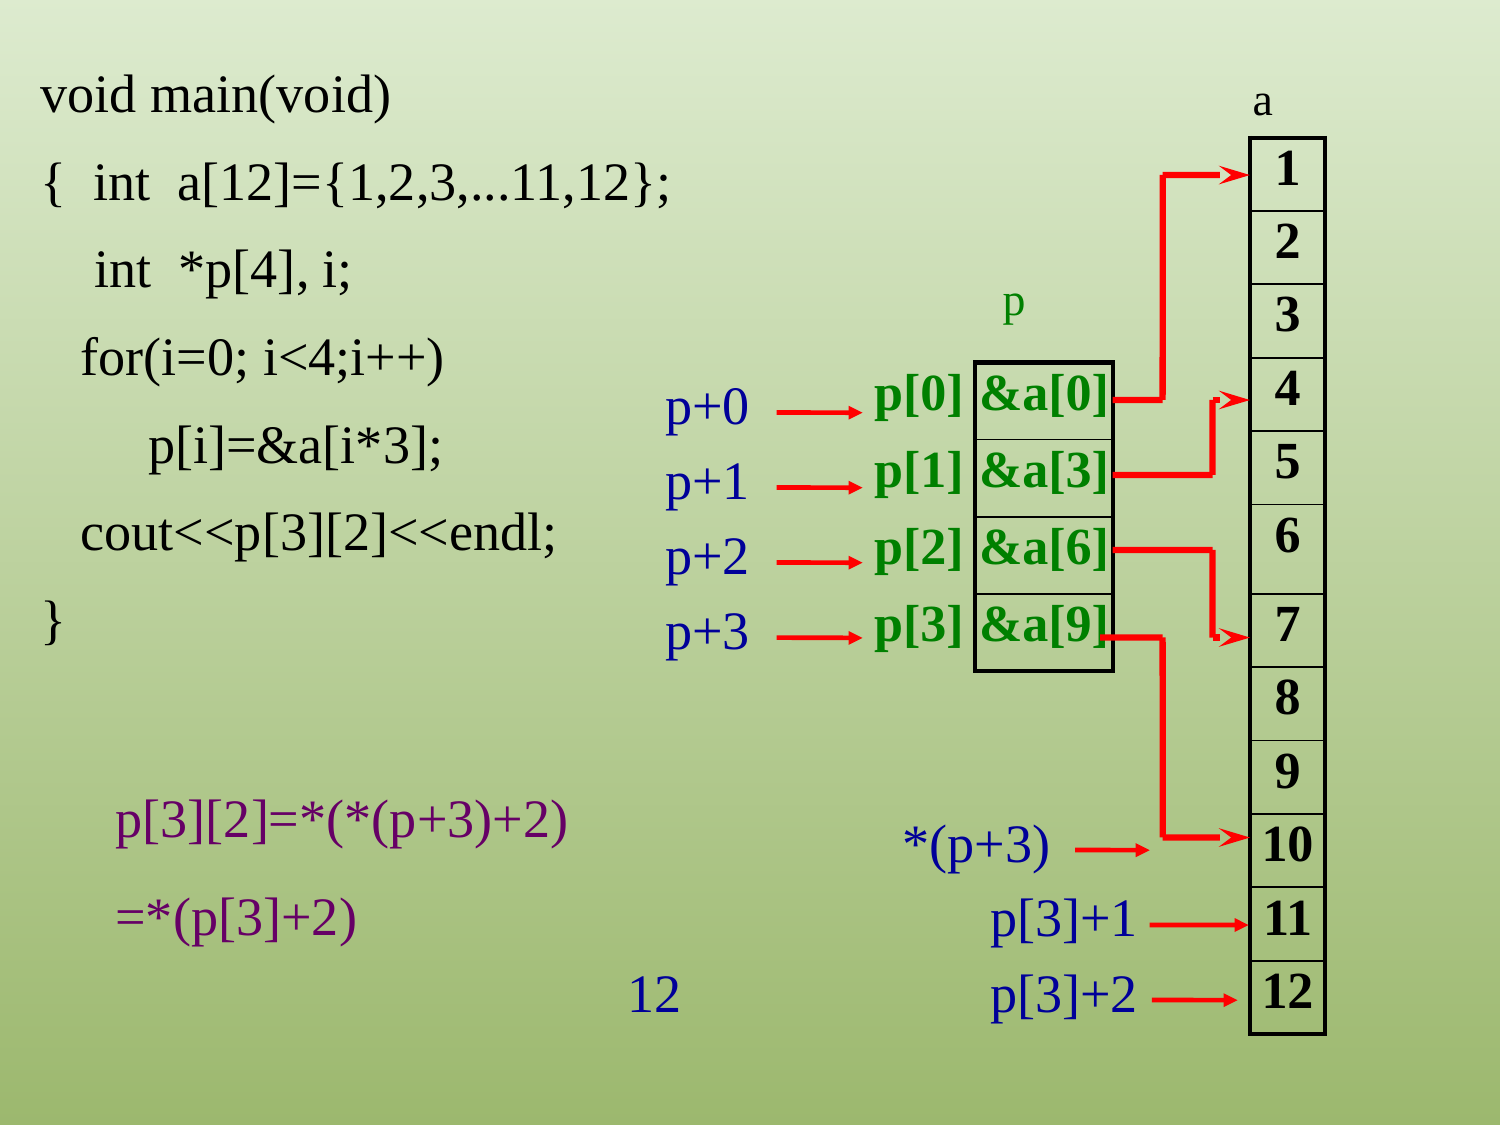

void main(void)
{  int  a[12]={1,2,3,...11,12};
    int  *p[4], i;
   for(i=0; i<4;i++)
        p[i]=&a[i*3];
   cout<<p[3][2]<<endl;
}
a
| 1 |
| --- |
| 2 |
| 3 |
| 4 |
| 5 |
| 6 |
| 7 |
| 8 |
| 9 |
| 10 |
| 11 |
| 12 |

p
| p[0] |
| --- |
| p[1] |
| p[2] |
| p[3] |
|  |
| --- |
|  |
|  |
|  |
| &a[0] |
| --- |
| &a[3] |
| &a[6] |
| &a[9] |
p+0

p+1

p+2

p+3

p[3][2]=*(*(p+3)+2)
=*(p[3]+2)
*(p+3)

p[3]+1

12
p[3]+2

511